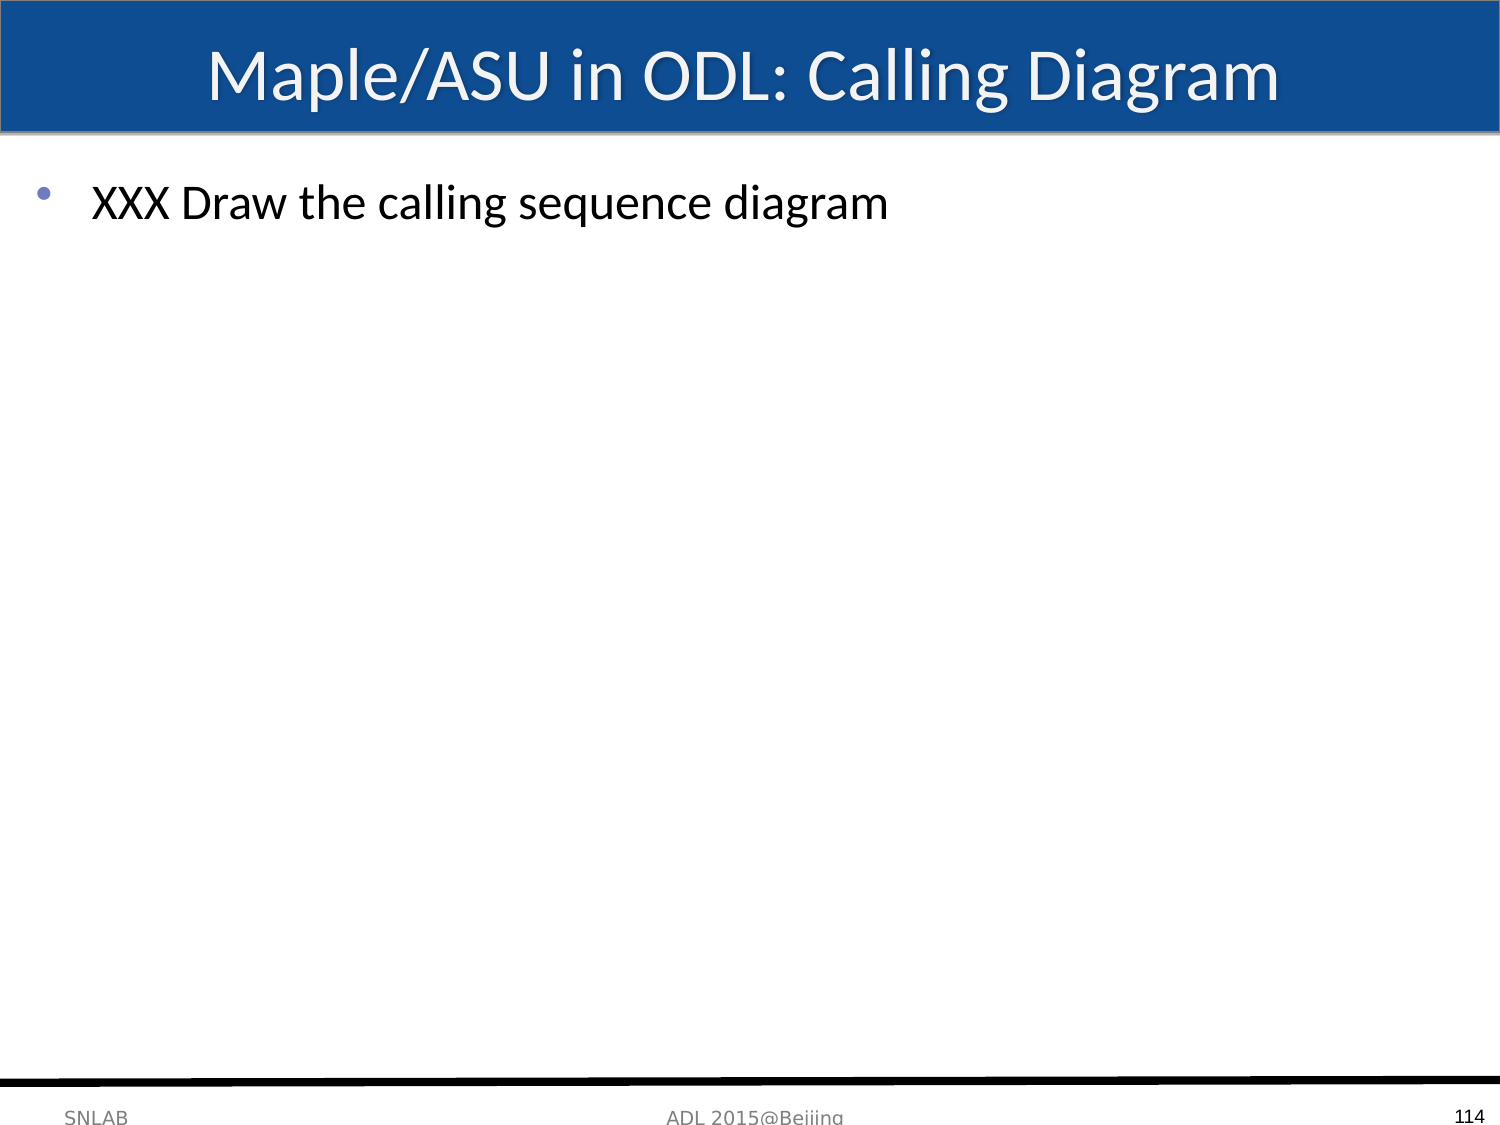

# Maple/ASU in ODL: Calling Diagram
XXX Draw the calling sequence diagram
114